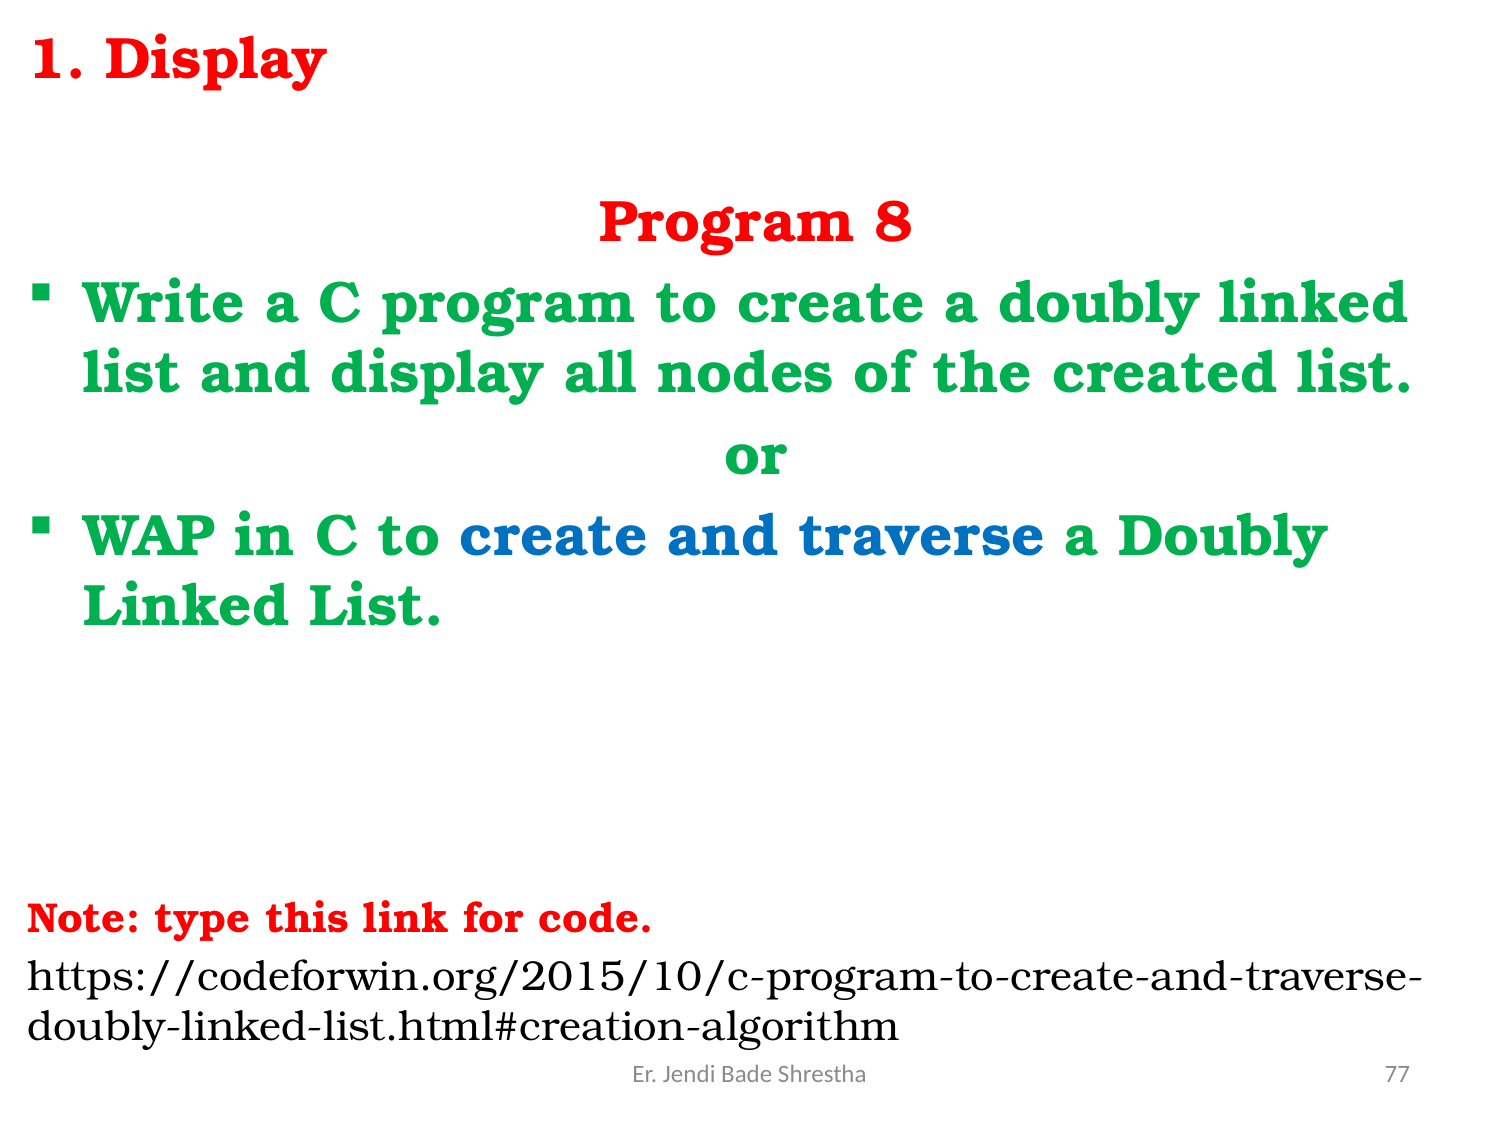

1. Display

Program 8
Write a C program to create a doubly linked list and display all nodes of the created list.
or
WAP in C to create and traverse a Doubly Linked List.

Note: type this link for code.
https://codeforwin.org/2015/10/c-program-to-create-and-traverse-doubly-linked-list.html#creation-algorithm
Er. Jendi Bade Shrestha
77